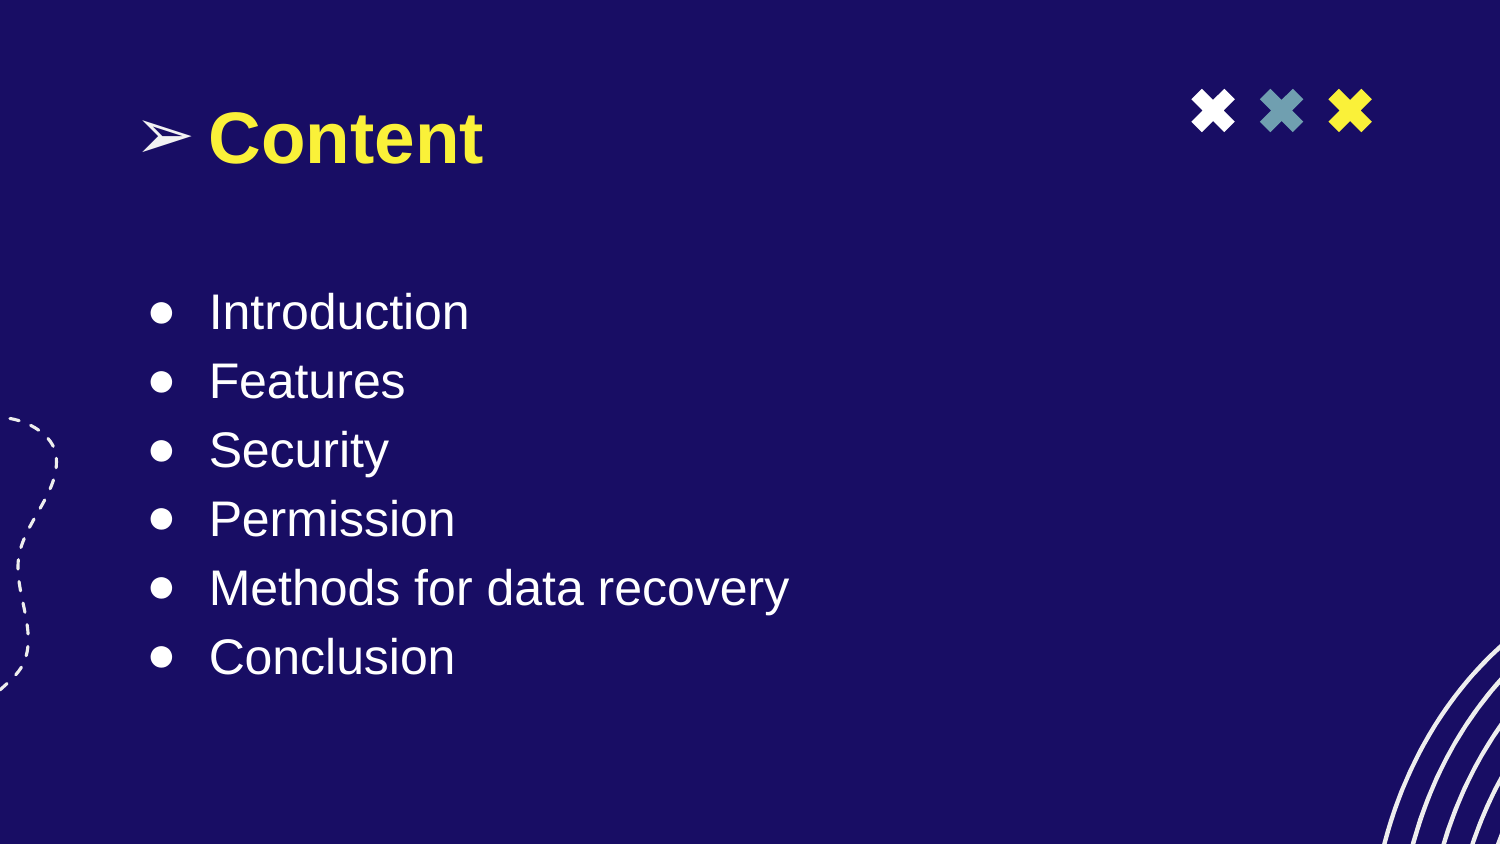

# Content
Introduction
Features
Security
Permission
Methods for data recovery
Conclusion